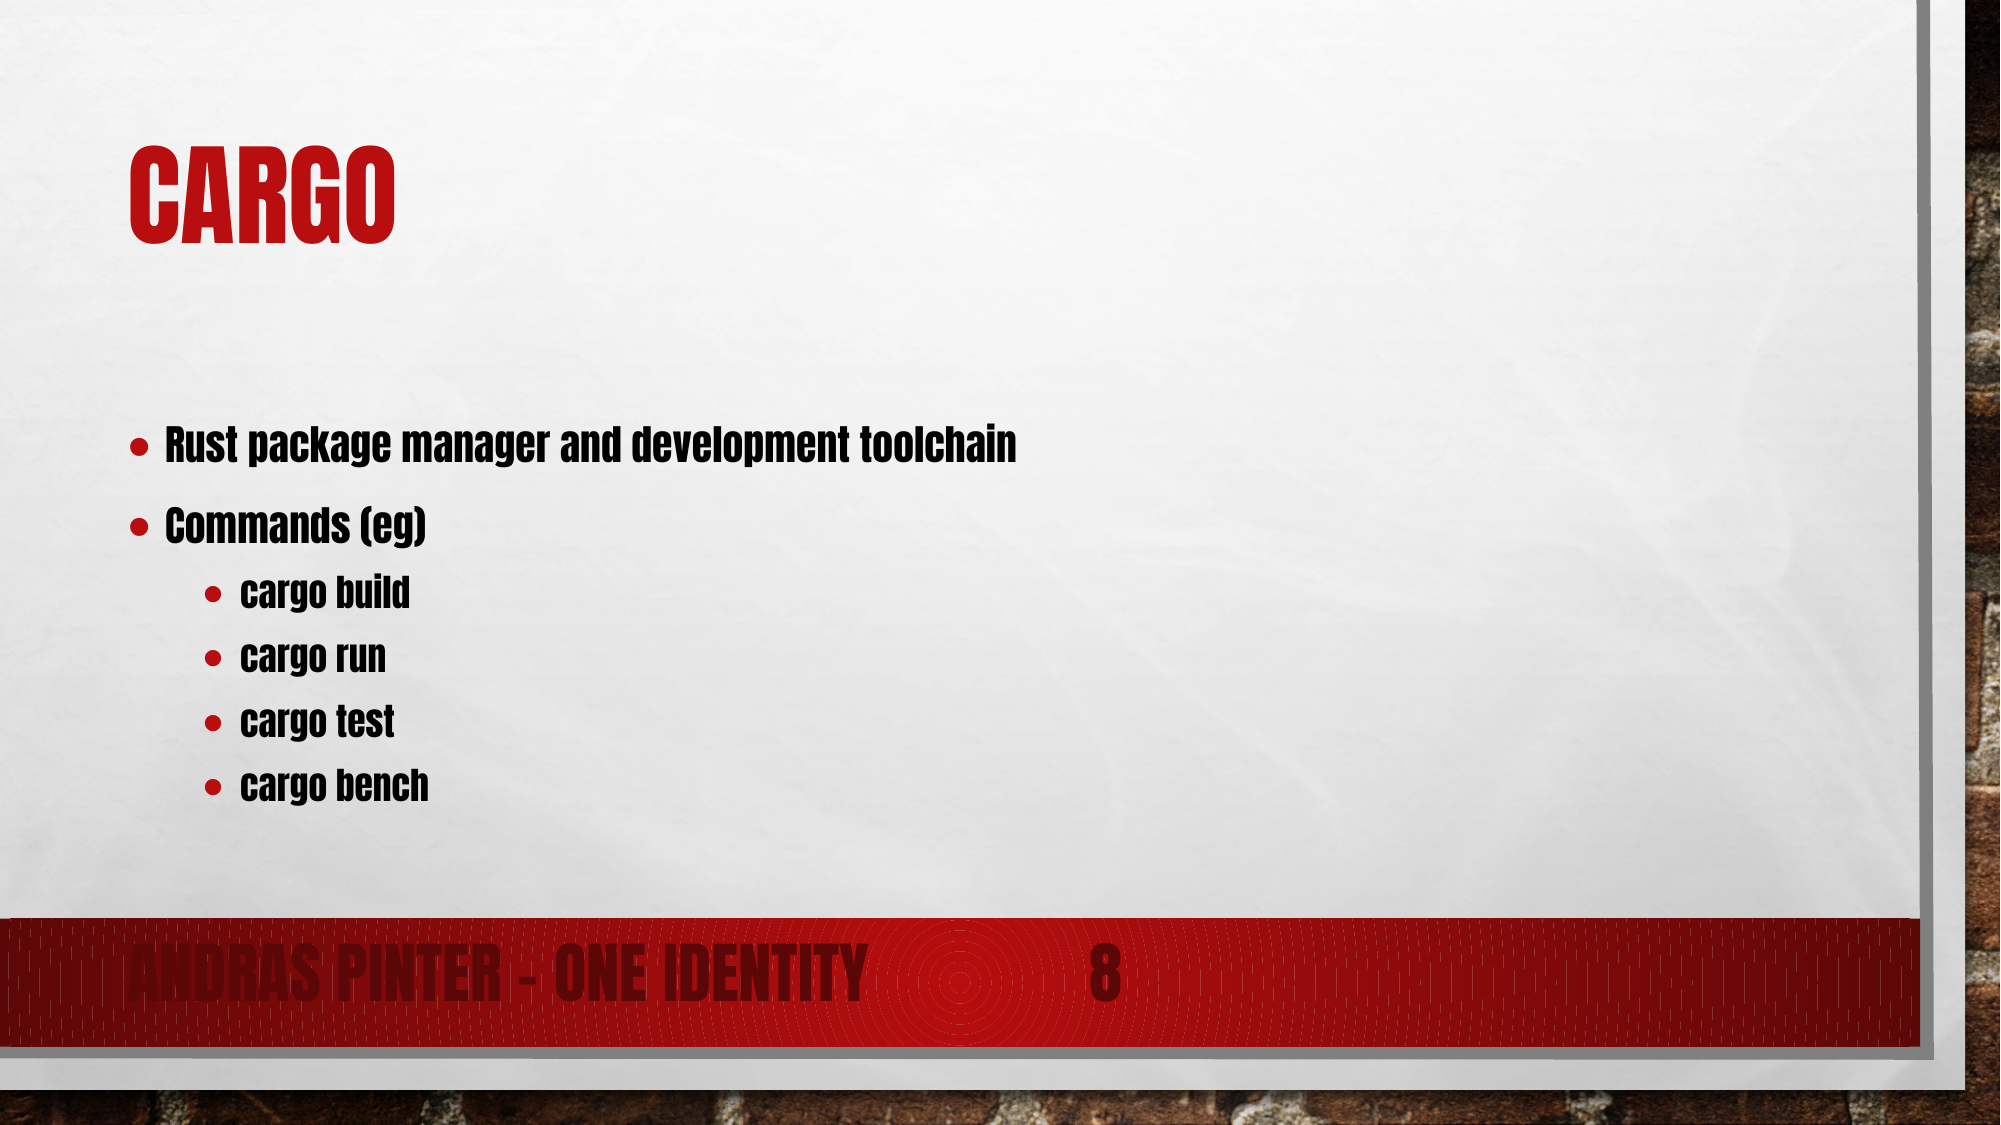

# Cargo
Rust package manager and development toolchain
Commands (eg)
cargo build
cargo run
cargo test
cargo bench
Andras Pinter - One Identity
8